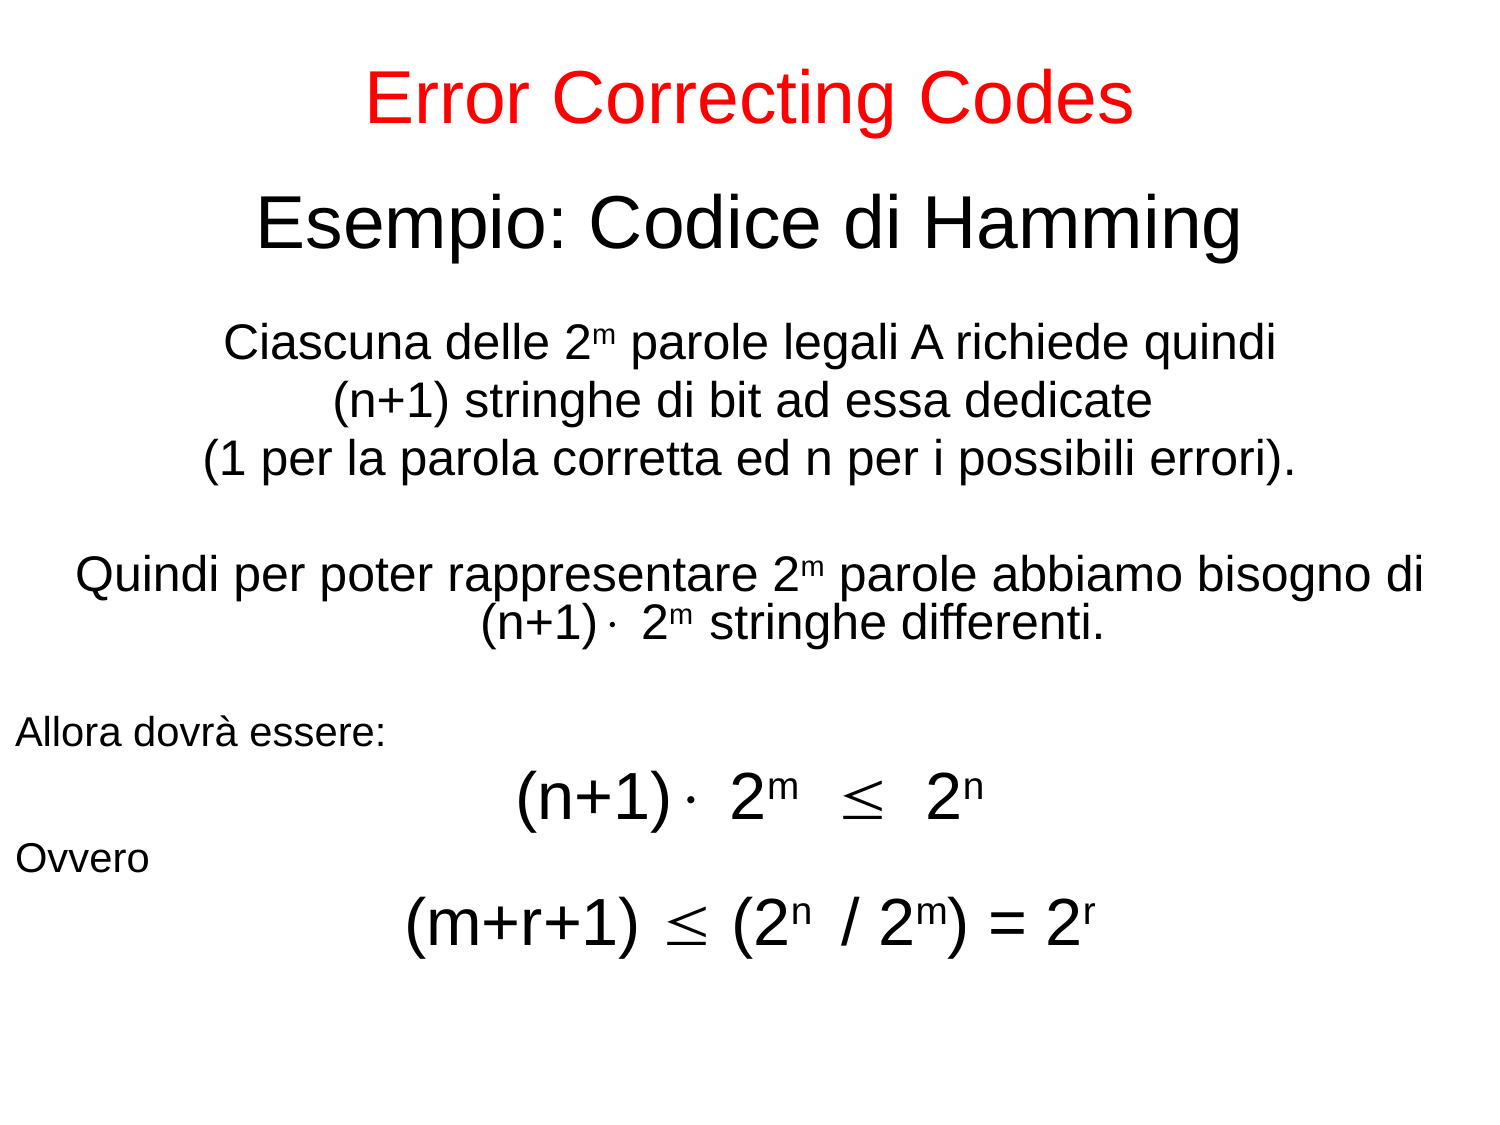

# Error Correcting Codes
Esempio: Codice di Hamming

 Ciascuna delle 2m parole legali A richiede quindi
(n+1) stringhe di bit ad essa dedicate
(1 per la parola corretta ed n per i possibili errori).

Quindi per poter rappresentare 2m parole abbiamo bisogno di (n+1)⋅ 2m  stringhe differenti.

Allora dovrà essere:
 (n+1)⋅ 2m  ≤  2n
Ovvero
(m+r+1) ≤ (2n  / 2m) = 2r